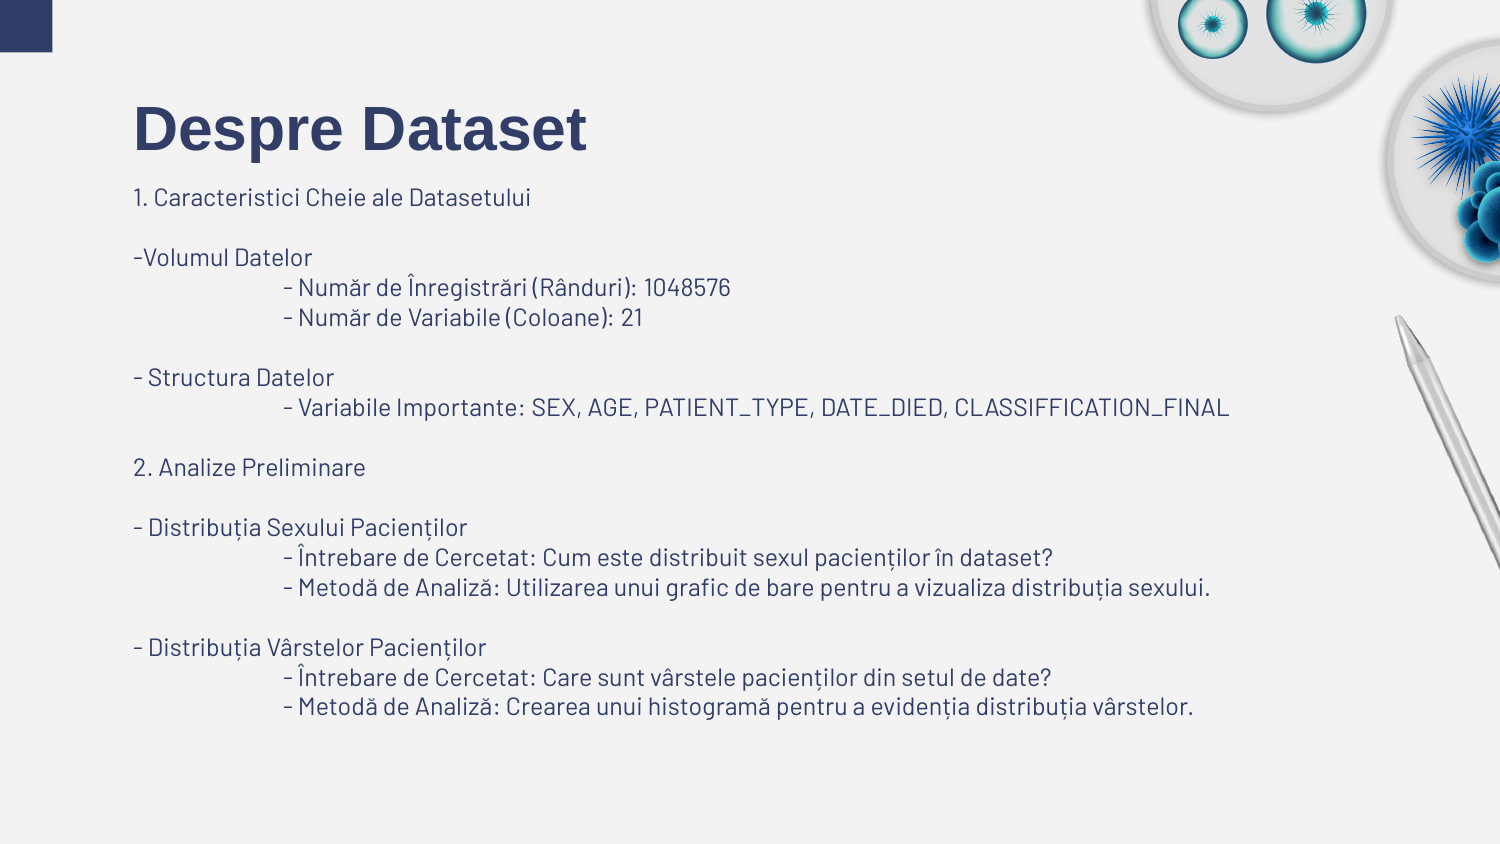

# Despre Dataset
1. Caracteristici Cheie ale Datasetului

-Volumul Datelor
	- Număr de Înregistrări (Rânduri): 1048576
	- Număr de Variabile (Coloane): 21

- Structura Datelor
	- Variabile Importante: SEX, AGE, PATIENT_TYPE, DATE_DIED, CLASSIFFICATION_FINAL

2. Analize Preliminare

- Distribuția Sexului Pacienților
	- Întrebare de Cercetat: Cum este distribuit sexul pacienților în dataset?
	- Metodă de Analiză: Utilizarea unui grafic de bare pentru a vizualiza distribuția sexului.

- Distribuția Vârstelor Pacienților
	- Întrebare de Cercetat: Care sunt vârstele pacienților din setul de date?
	- Metodă de Analiză: Crearea unui histogramă pentru a evidenția distribuția vârstelor.